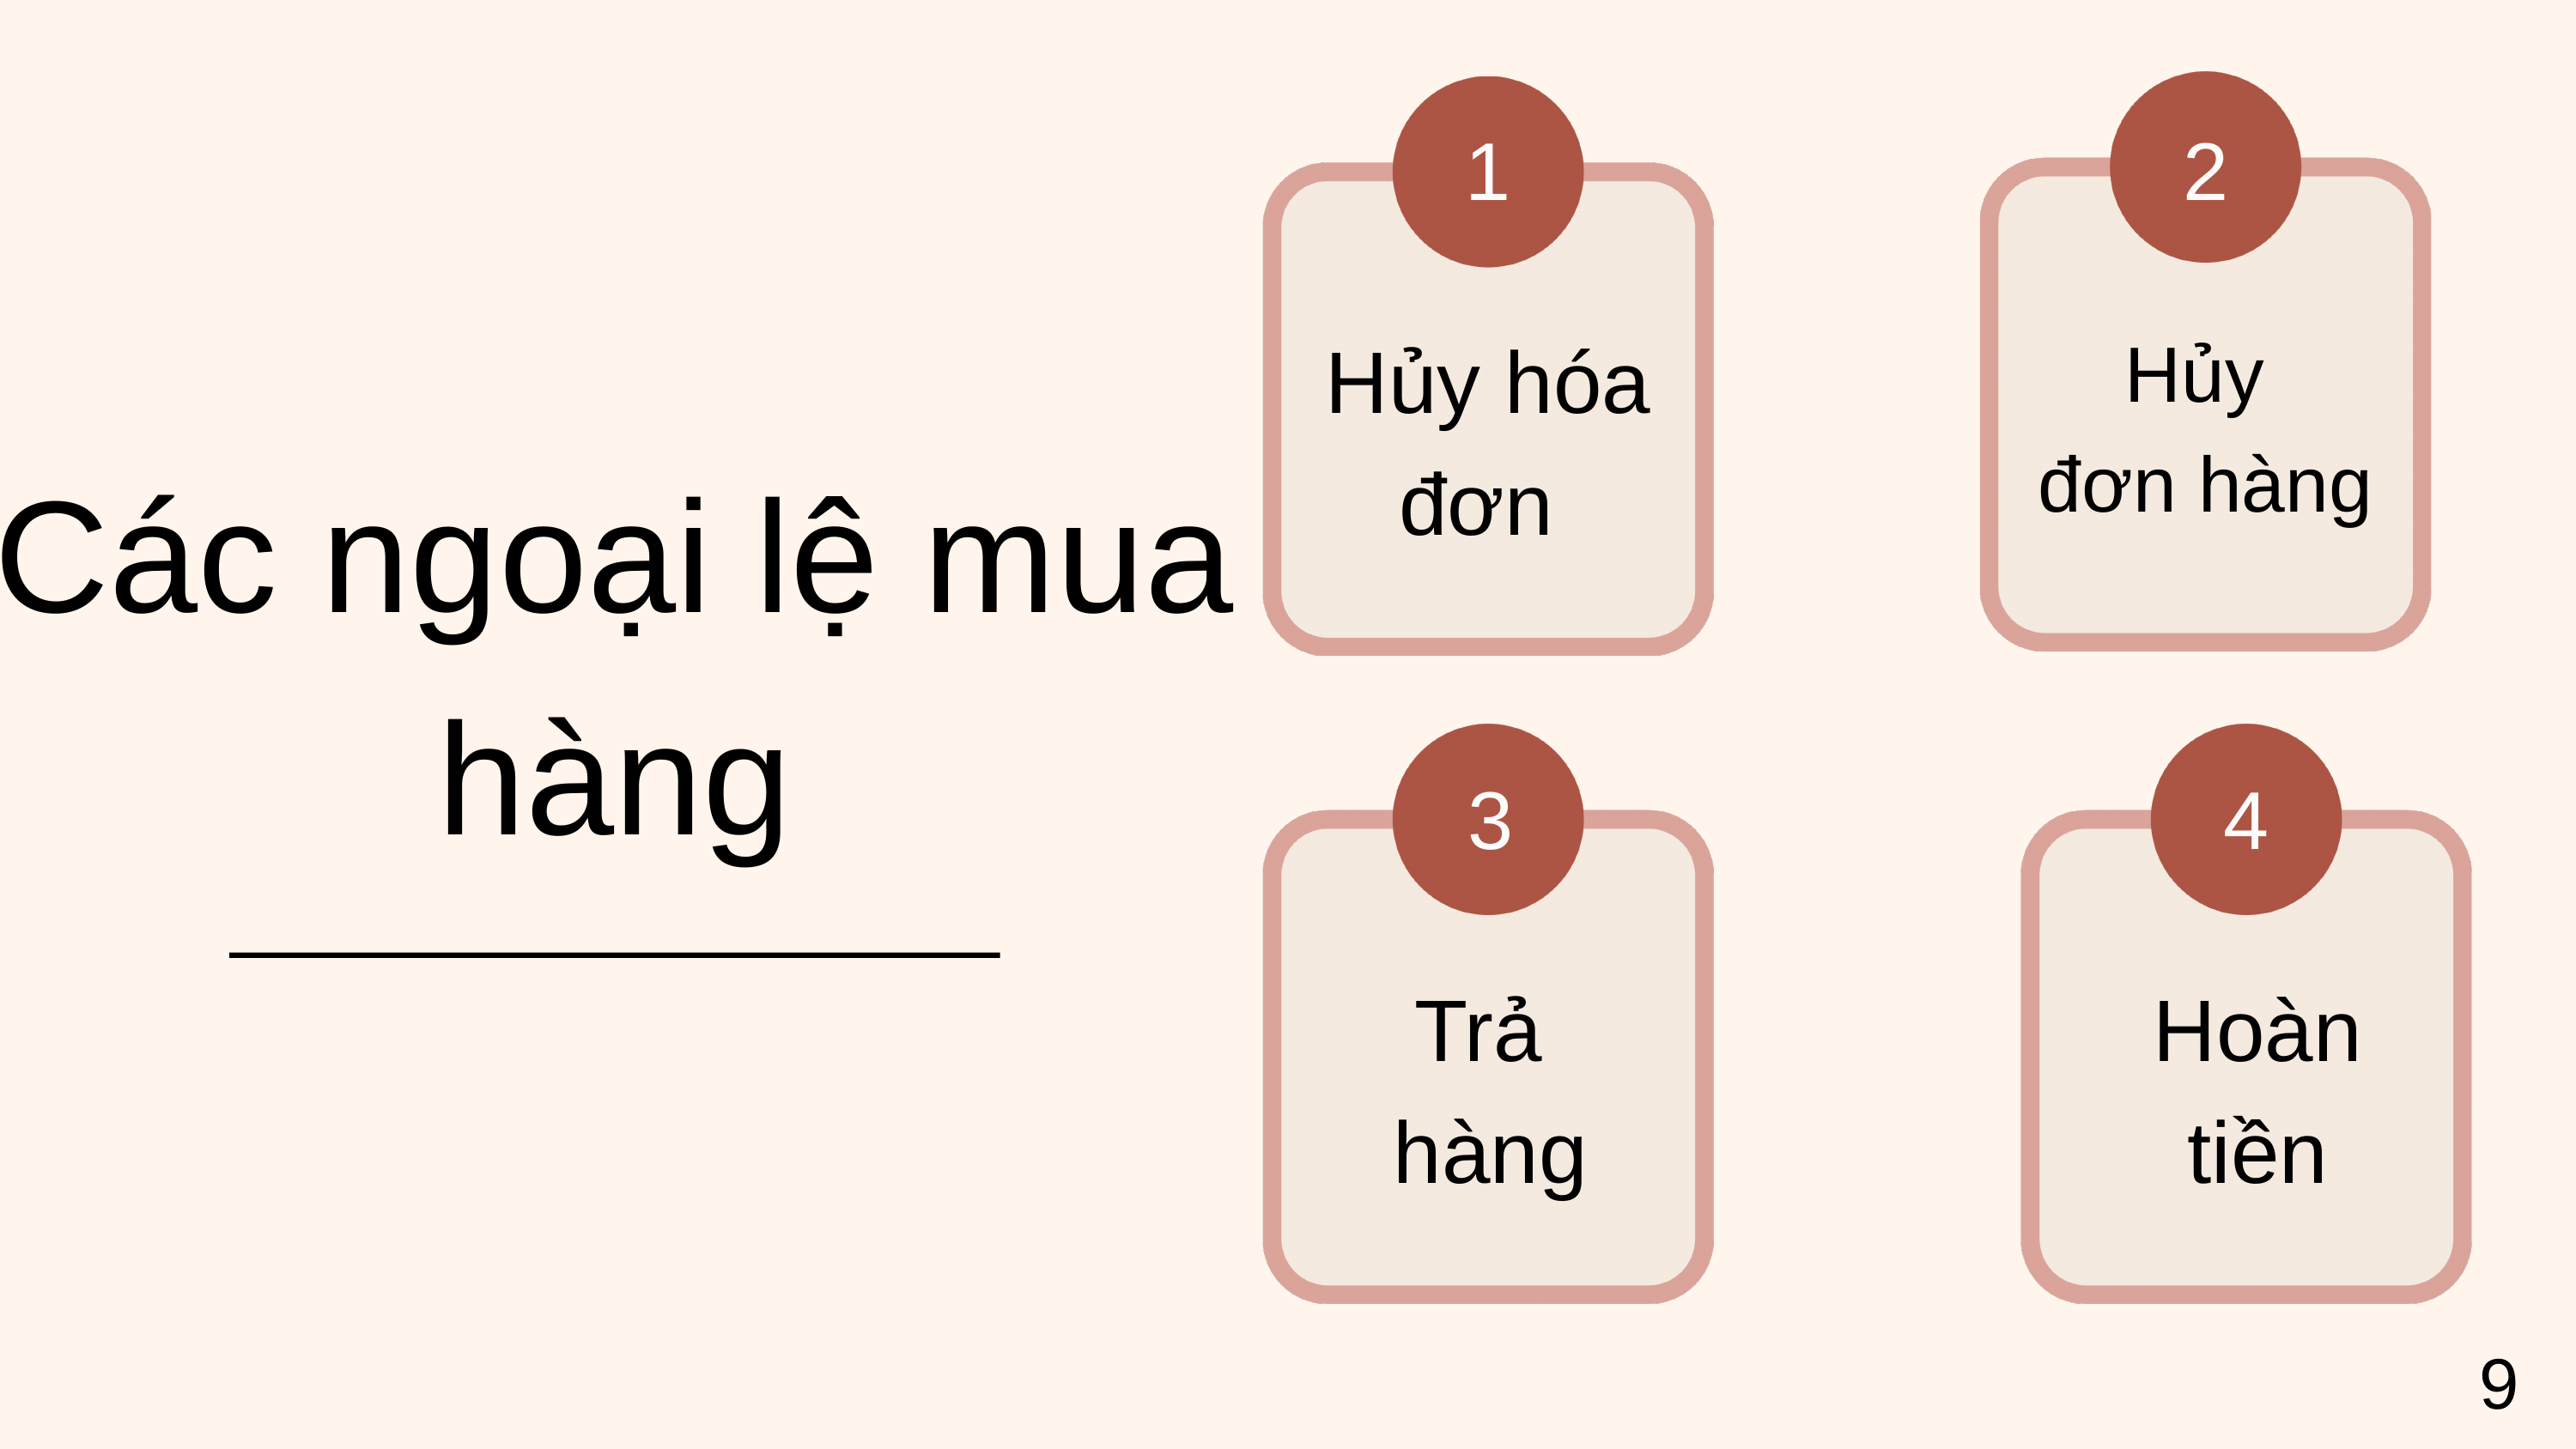

1
2
Hủy hóa đơn
Hủy
đơn hàng
Các ngoại lệ mua hàng

3
4

Trả
hàng
Hoàn tiền
9